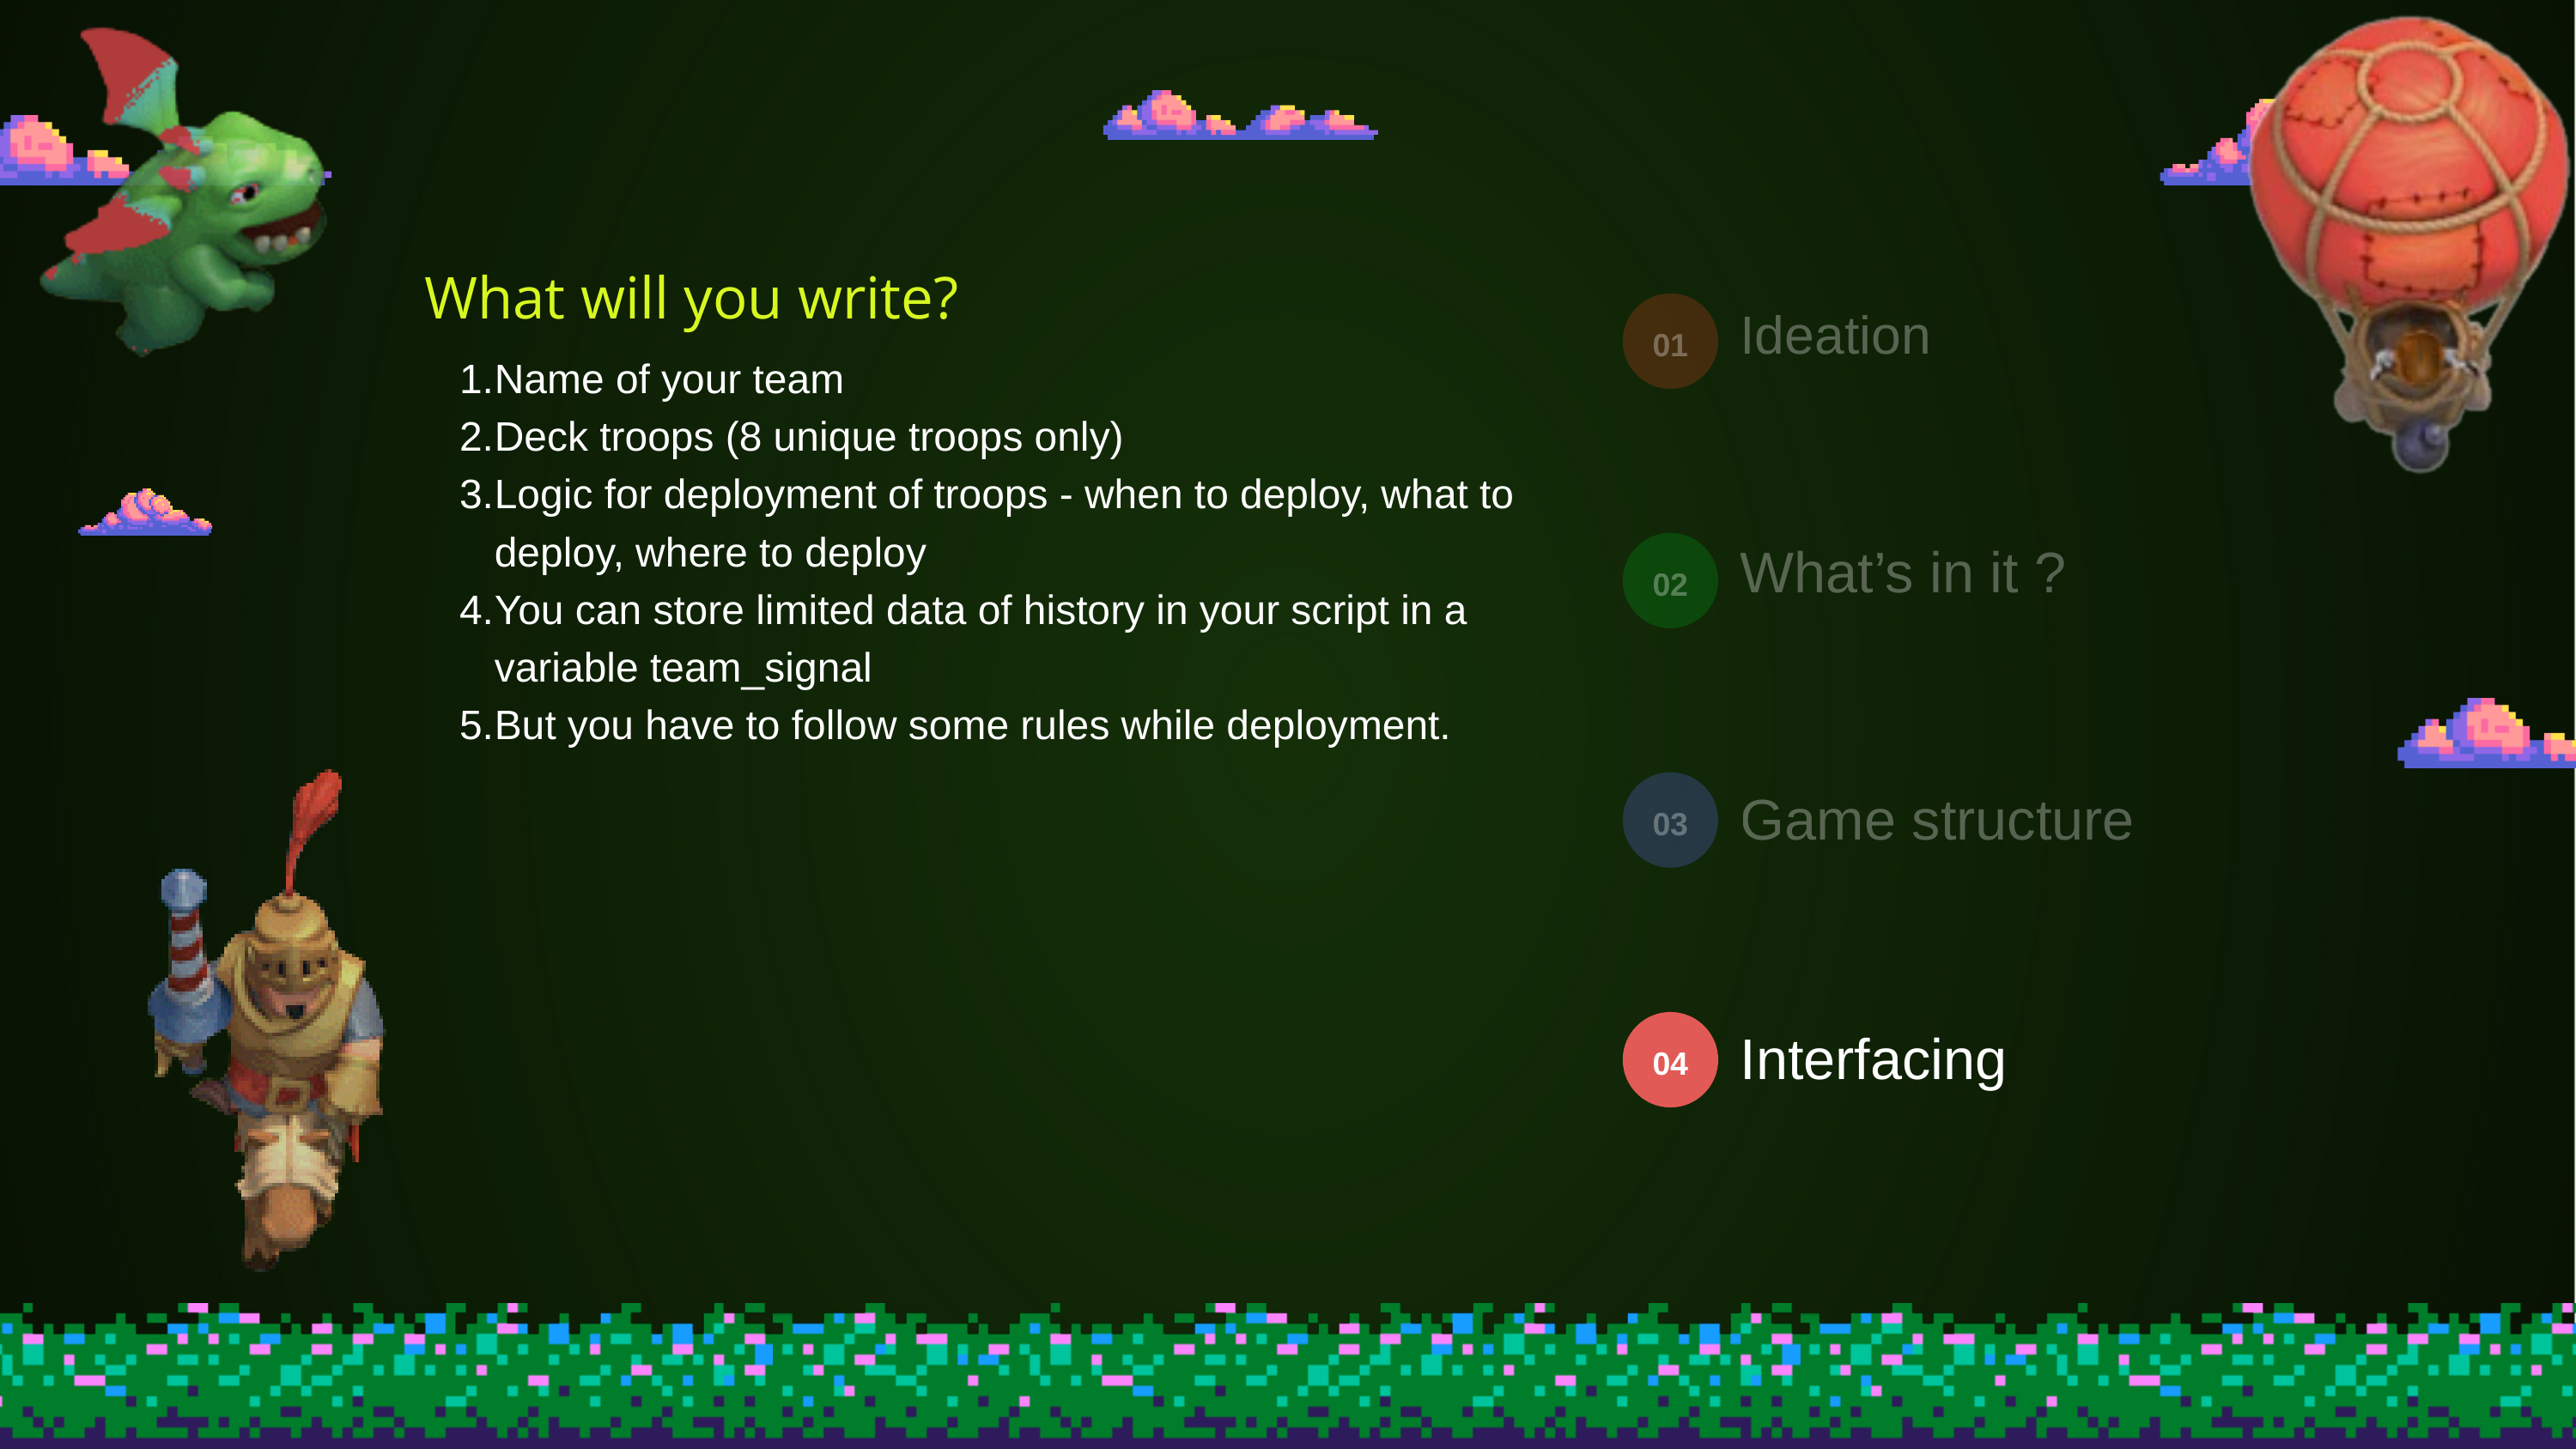

What will you write?
Ideation

01
Name of your team
Deck troops (8 unique troops only)
Logic for deployment of troops - when to deploy, what to deploy, where to deploy
You can store limited data of history in your script in a variable team_signal
But you have to follow some rules while deployment.

What’s in it ?

02

Game structure

03
Interfacing

04